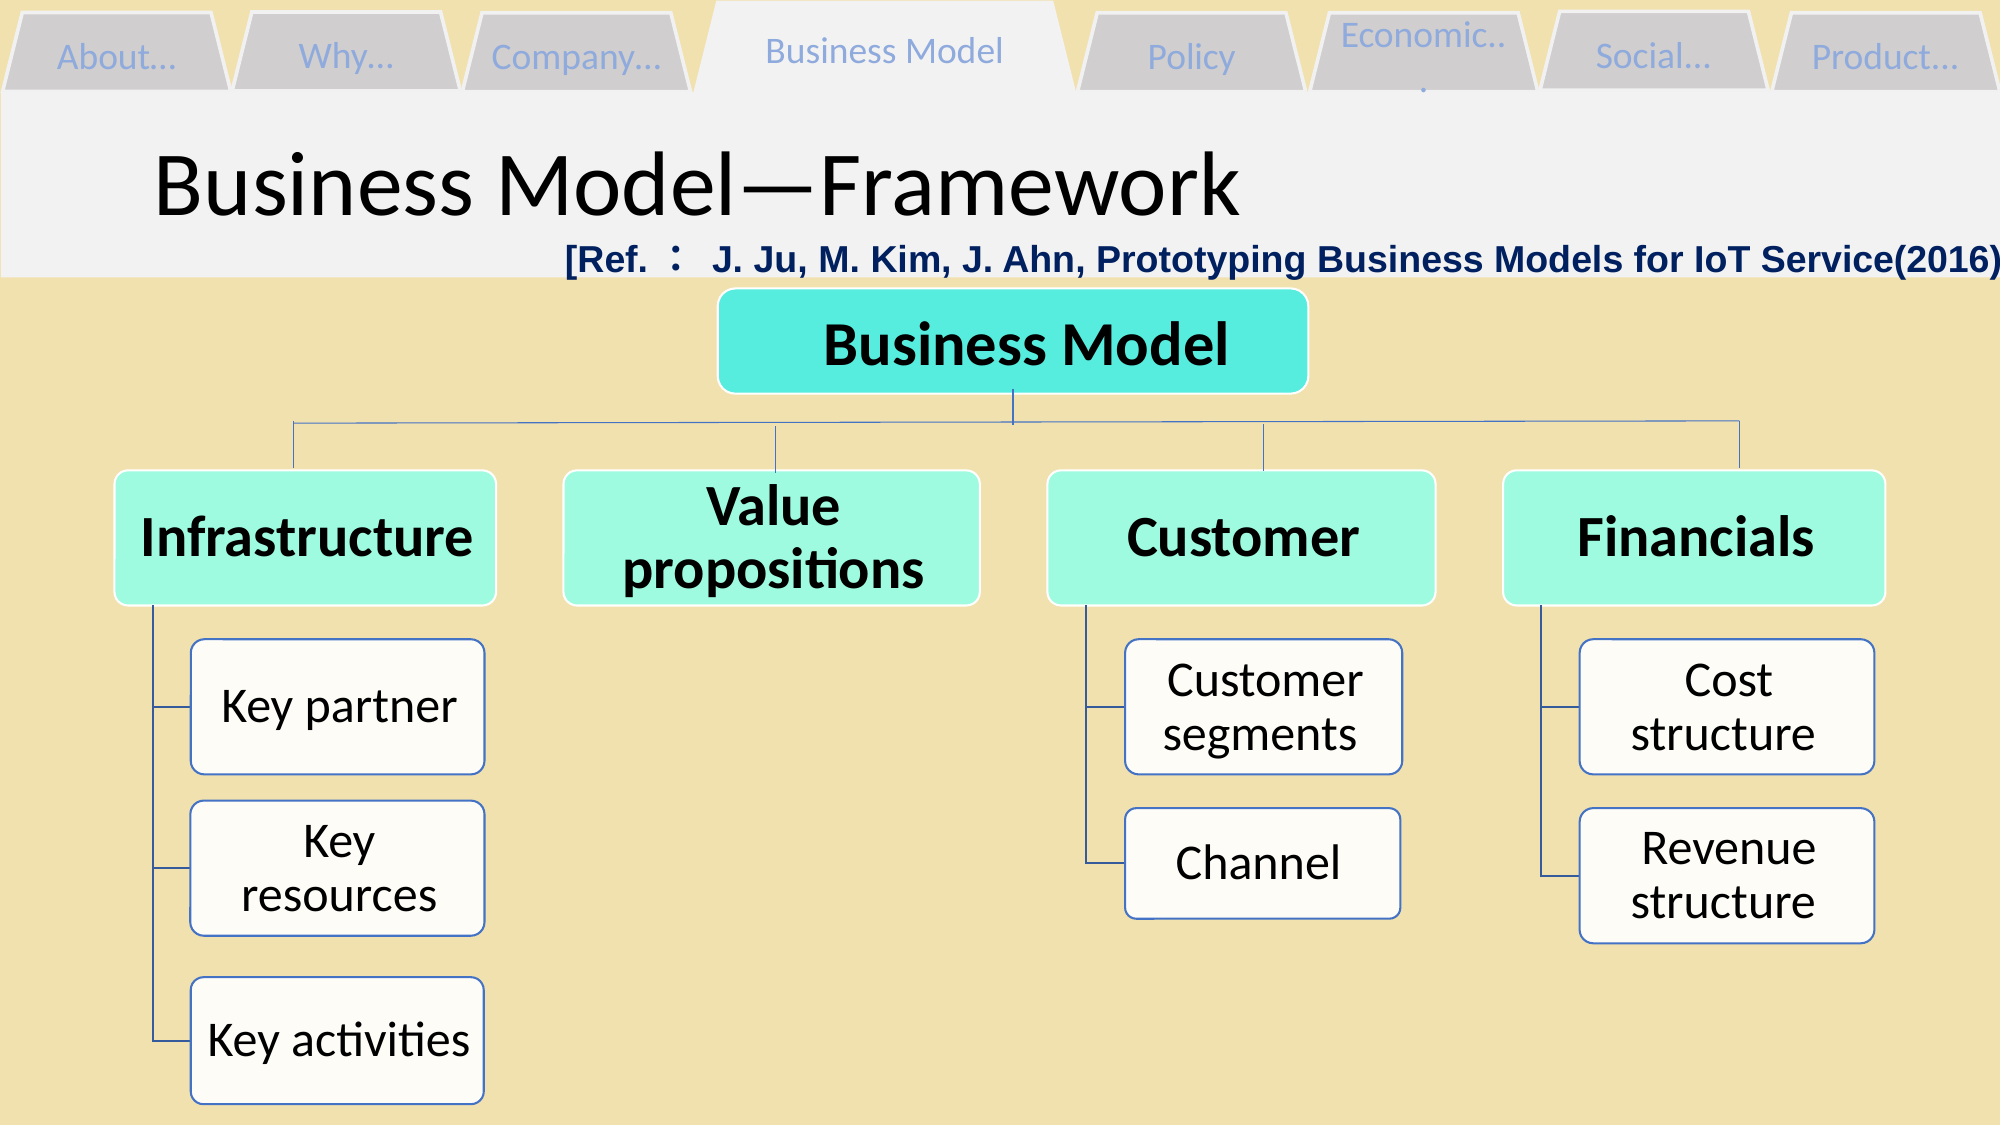

Business Model
Social...
Why…
About…
Company…
Policy
Economic...
Product...

# Business Model—Framework
[Ref.： J. Ju, M. Kim, J. Ahn, Prototyping Business Models for IoT Service(2016)]

Business Model
Infrastructure
Key partner
Key resources
Key activities
Value propositions
Customer
Customer segments
Channel
Financials
Cost structure
Revenue structure